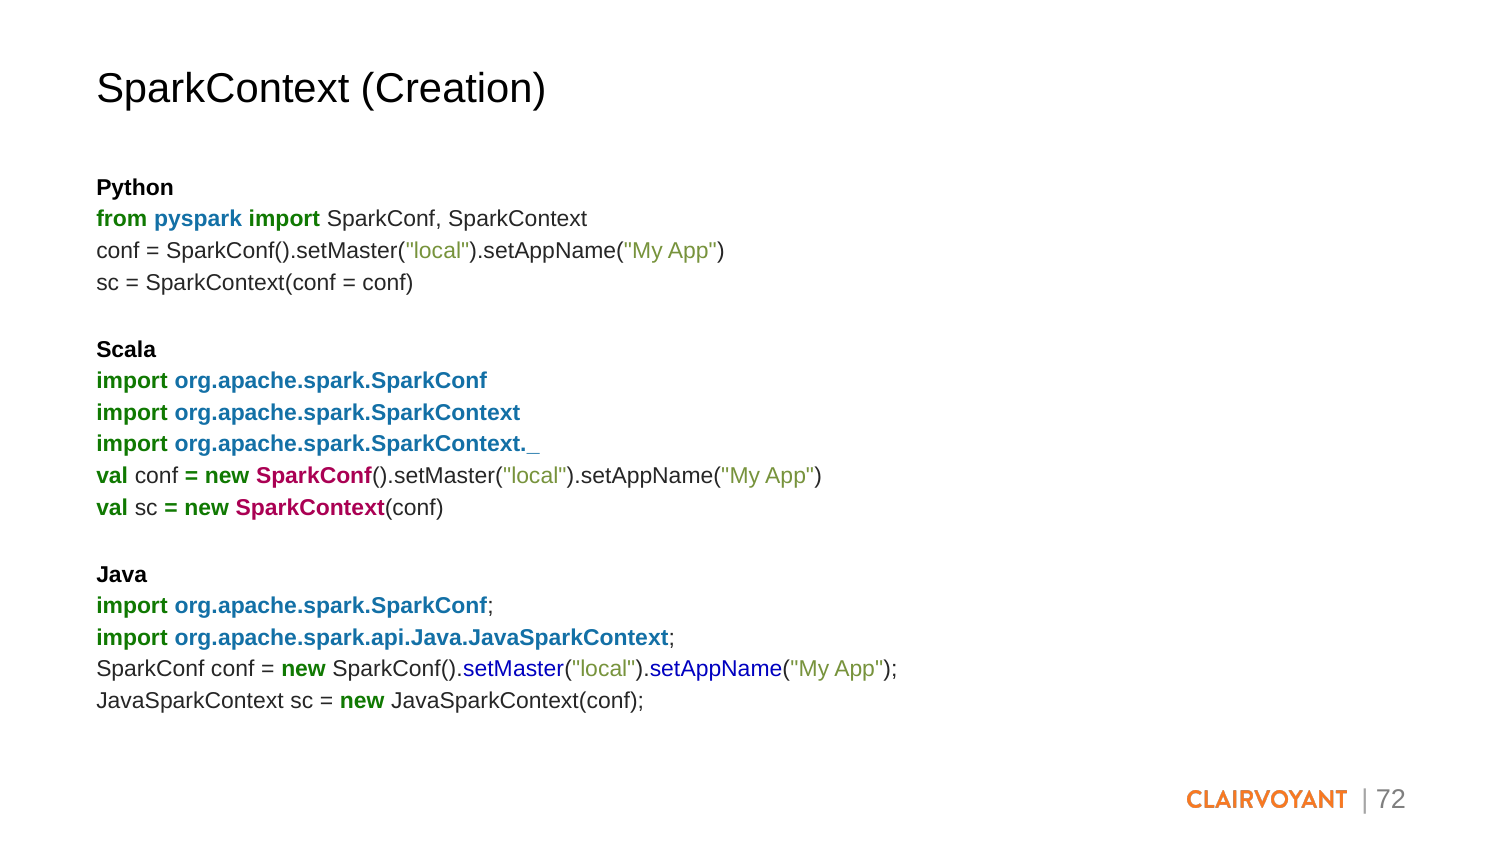

SparkContext (Creation)
Python
from pyspark import SparkConf, SparkContext
conf = SparkConf().setMaster("local").setAppName("My App")
sc = SparkContext(conf = conf)

Scala
import org.apache.spark.SparkConf
import org.apache.spark.SparkContext
import org.apache.spark.SparkContext._
val conf = new SparkConf().setMaster("local").setAppName("My App")
val sc = new SparkContext(conf)

Java
import org.apache.spark.SparkConf;
import org.apache.spark.api.Java.JavaSparkContext;
SparkConf conf = new SparkConf().setMaster("local").setAppName("My App");
JavaSparkContext sc = new JavaSparkContext(conf);